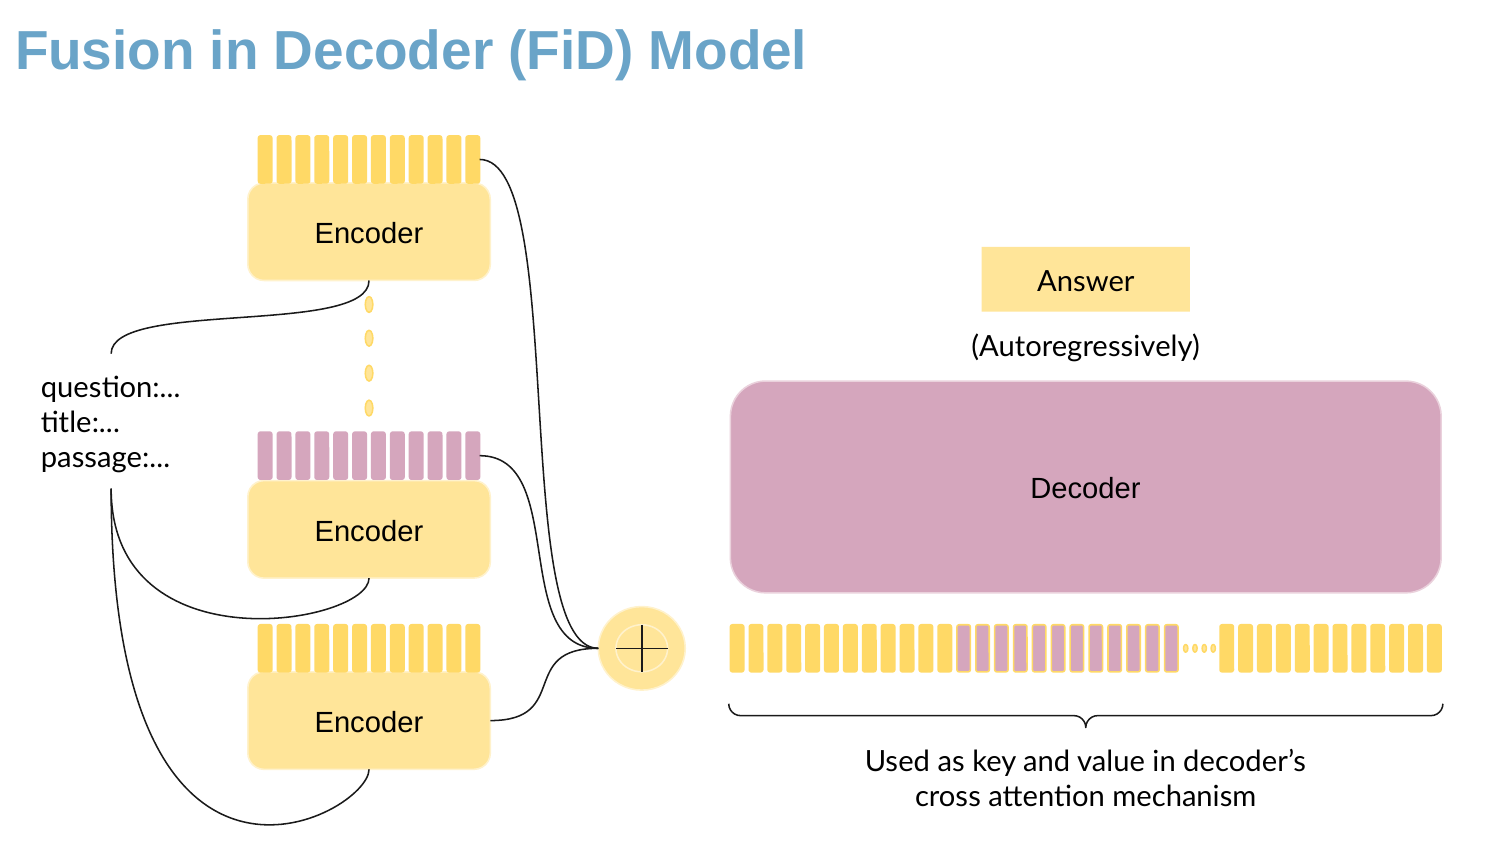

# Fusion in Decoder (FiD) Model

Encoder
Answer

(Autoregressively)

question:...
title:...
passage:...

Decoder

Encoder

Encoder
Used as key and value in decoder’s cross attention mechanism